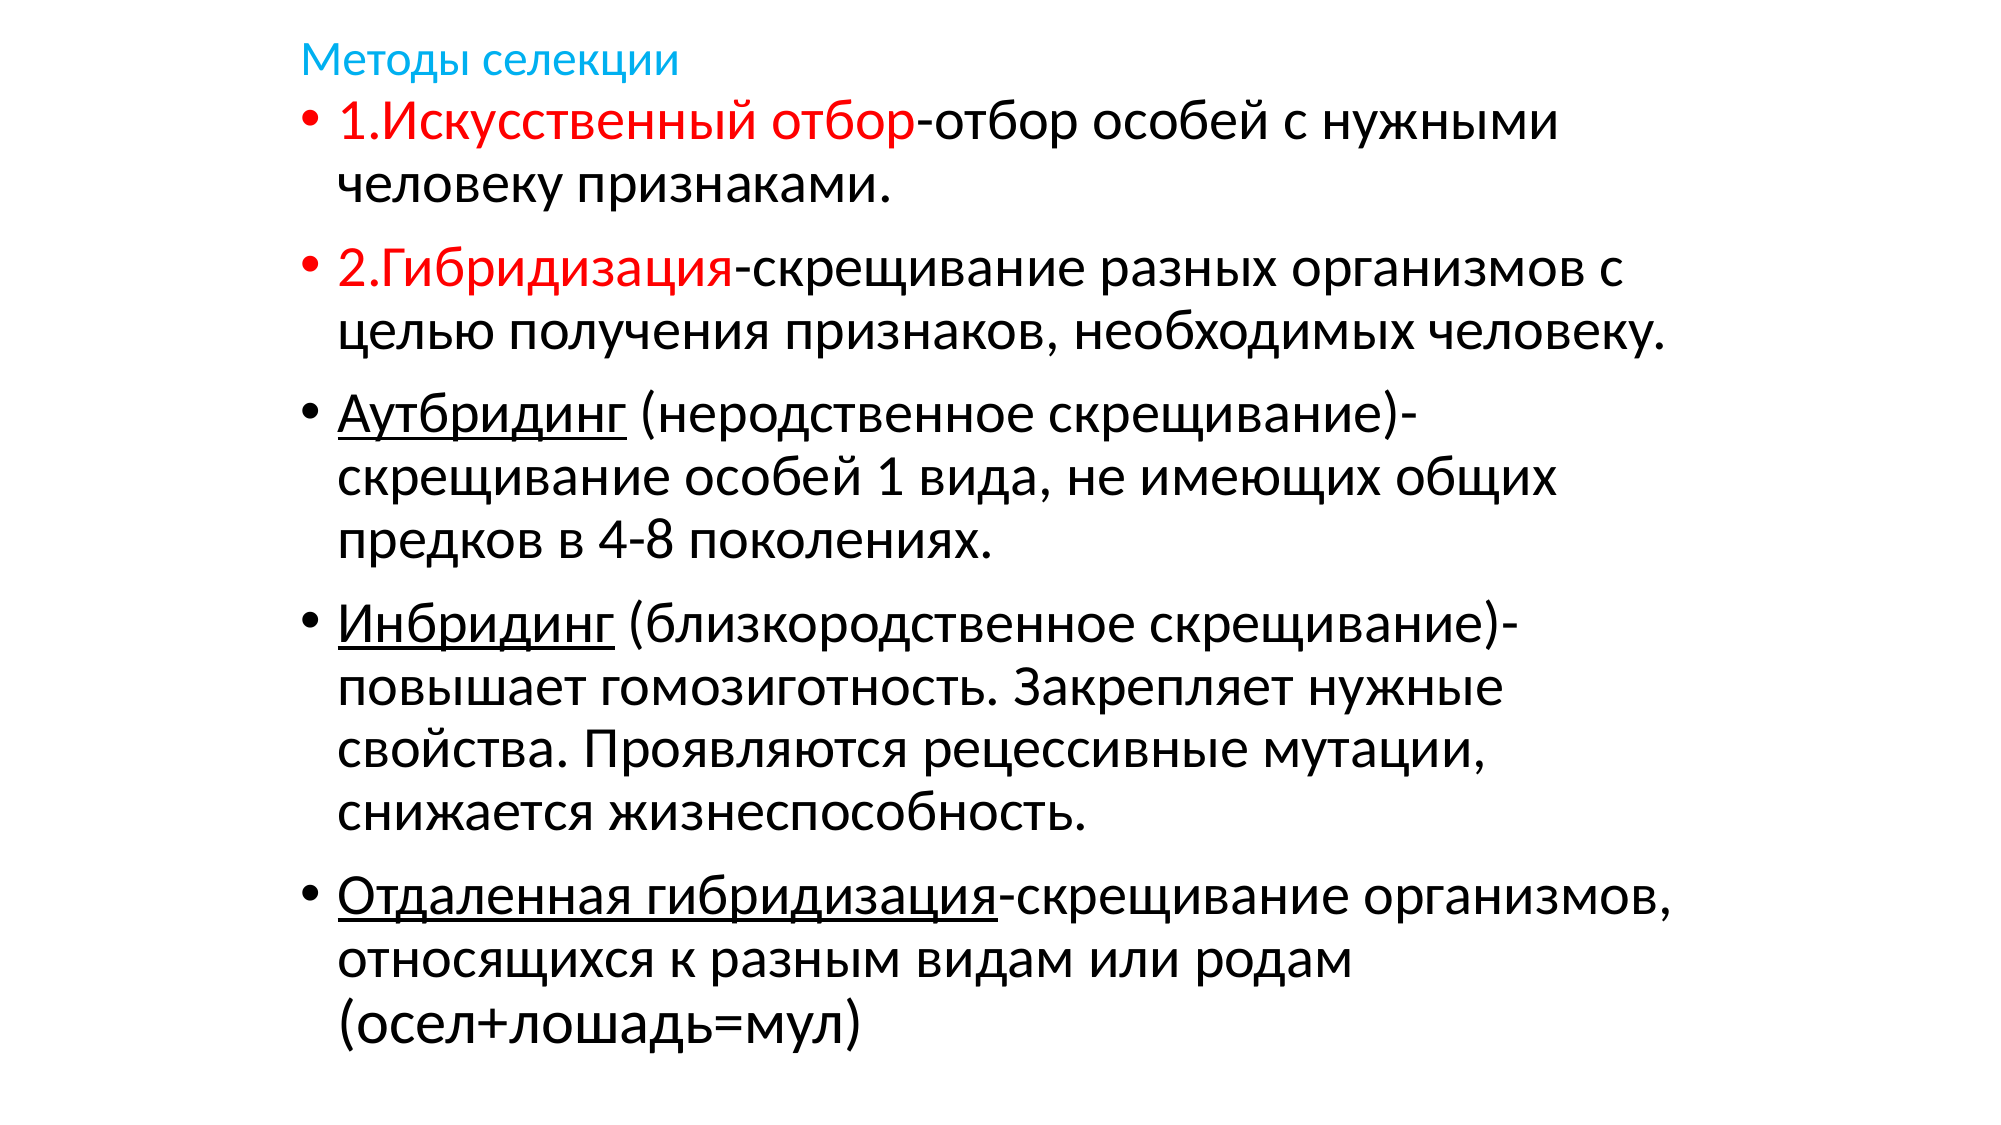

# Методы селекции
1.Искусственный отбор-отбор особей с нужными человеку признаками.
2.Гибридизация-скрещивание разных организмов с целью получения признаков, необходимых человеку.
Аутбридинг (неродственное скрещивание)-скрещивание особей 1 вида, не имеющих общих предков в 4-8 поколениях.
Инбридинг (близкородственное скрещивание)-повышает гомозиготность. Закрепляет нужные свойства. Проявляются рецессивные мутации, снижается жизнеспособность.
Отдаленная гибридизация-скрещивание организмов, относящихся к разным видам или родам (осел+лошадь=мул)